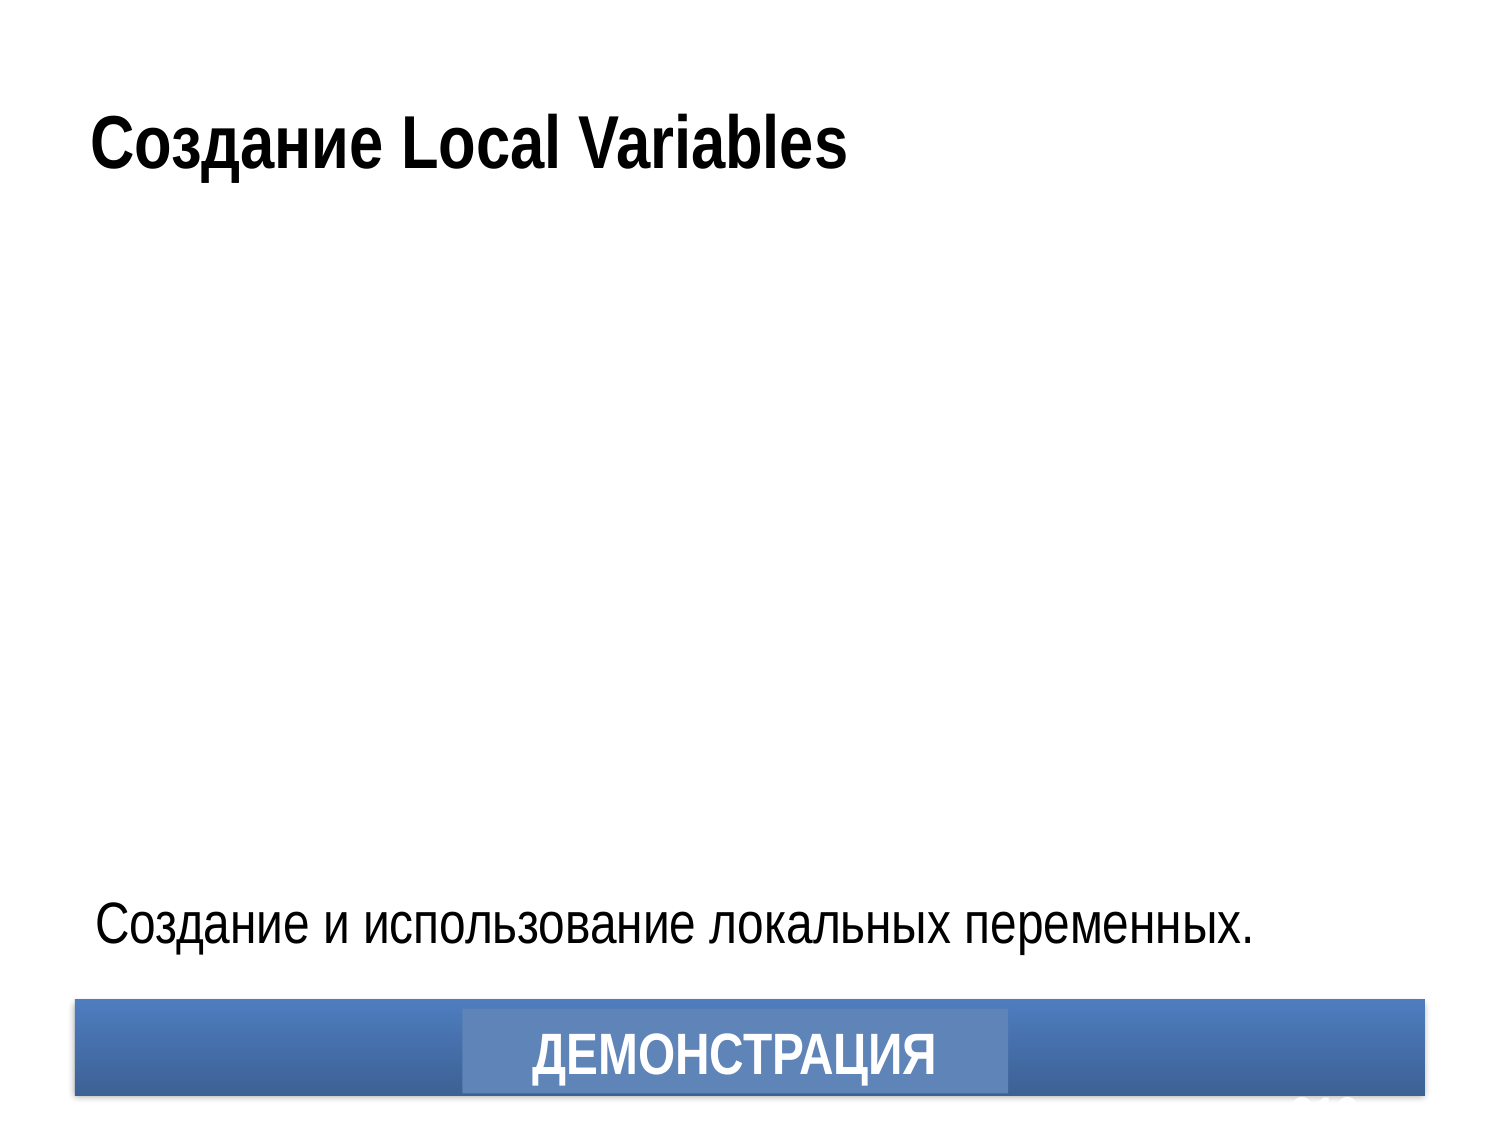

# Создание Local Variables
Создание и использование локальных переменных.
ДЕМОНСТРАЦИЯ
313